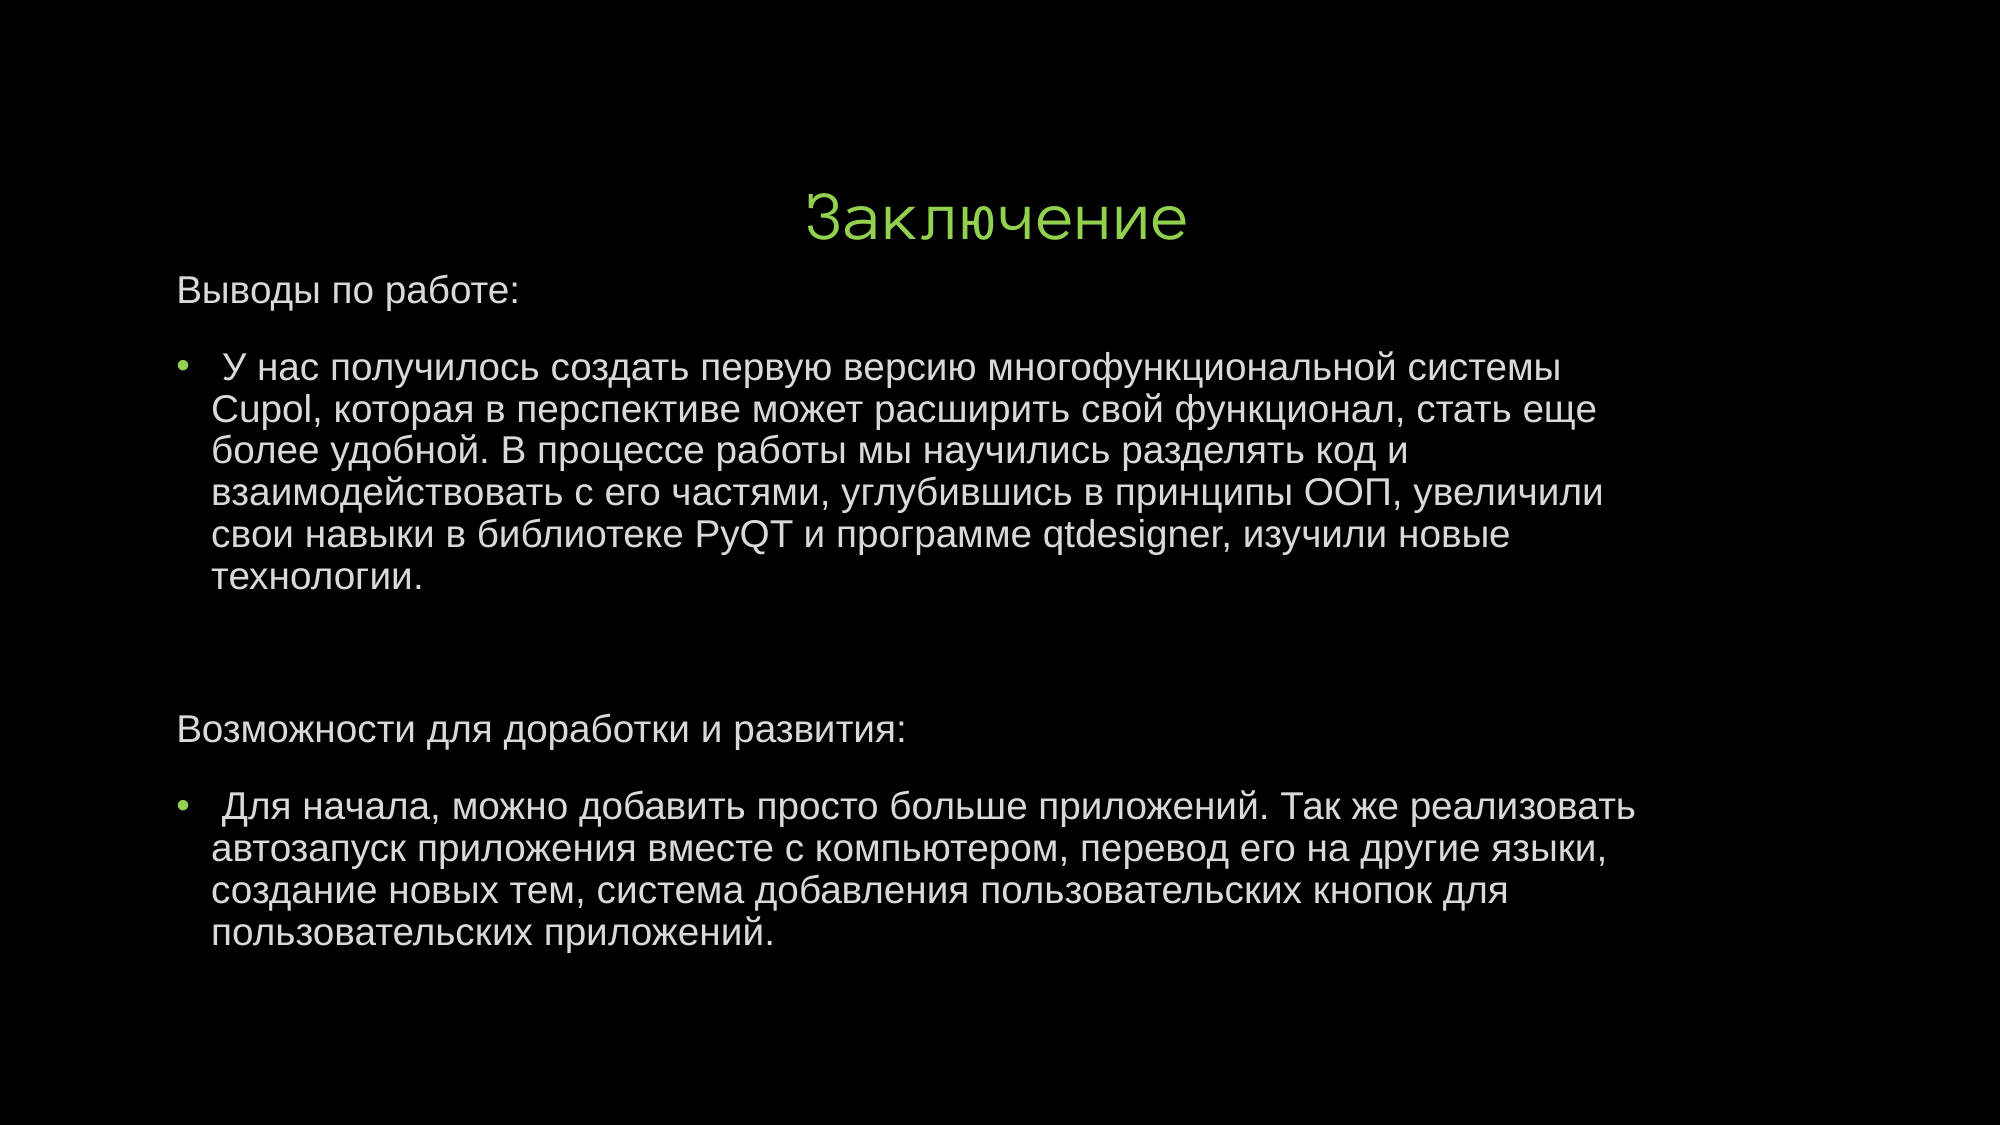

# Заключение
Выводы по работе:
 У нас получилось создать первую версию многофункциональной системы Cupol, которая в перспективе может расширить свой функционал, стать еще более удобной. В процессе работы мы научились разделять код и взаимодействовать с его частями, углубившись в принципы ООП, увеличили свои навыки в библиотеке PyQT и программе qtdesigner, изучили новые технологии.

Возможности для доработки и развития:
 Для начала, можно добавить просто больше приложений. Так же реализовать автозапуск приложения вместе с компьютером, перевод его на другие языки, создание новых тем, система добавления пользовательских кнопок для пользовательских приложений.